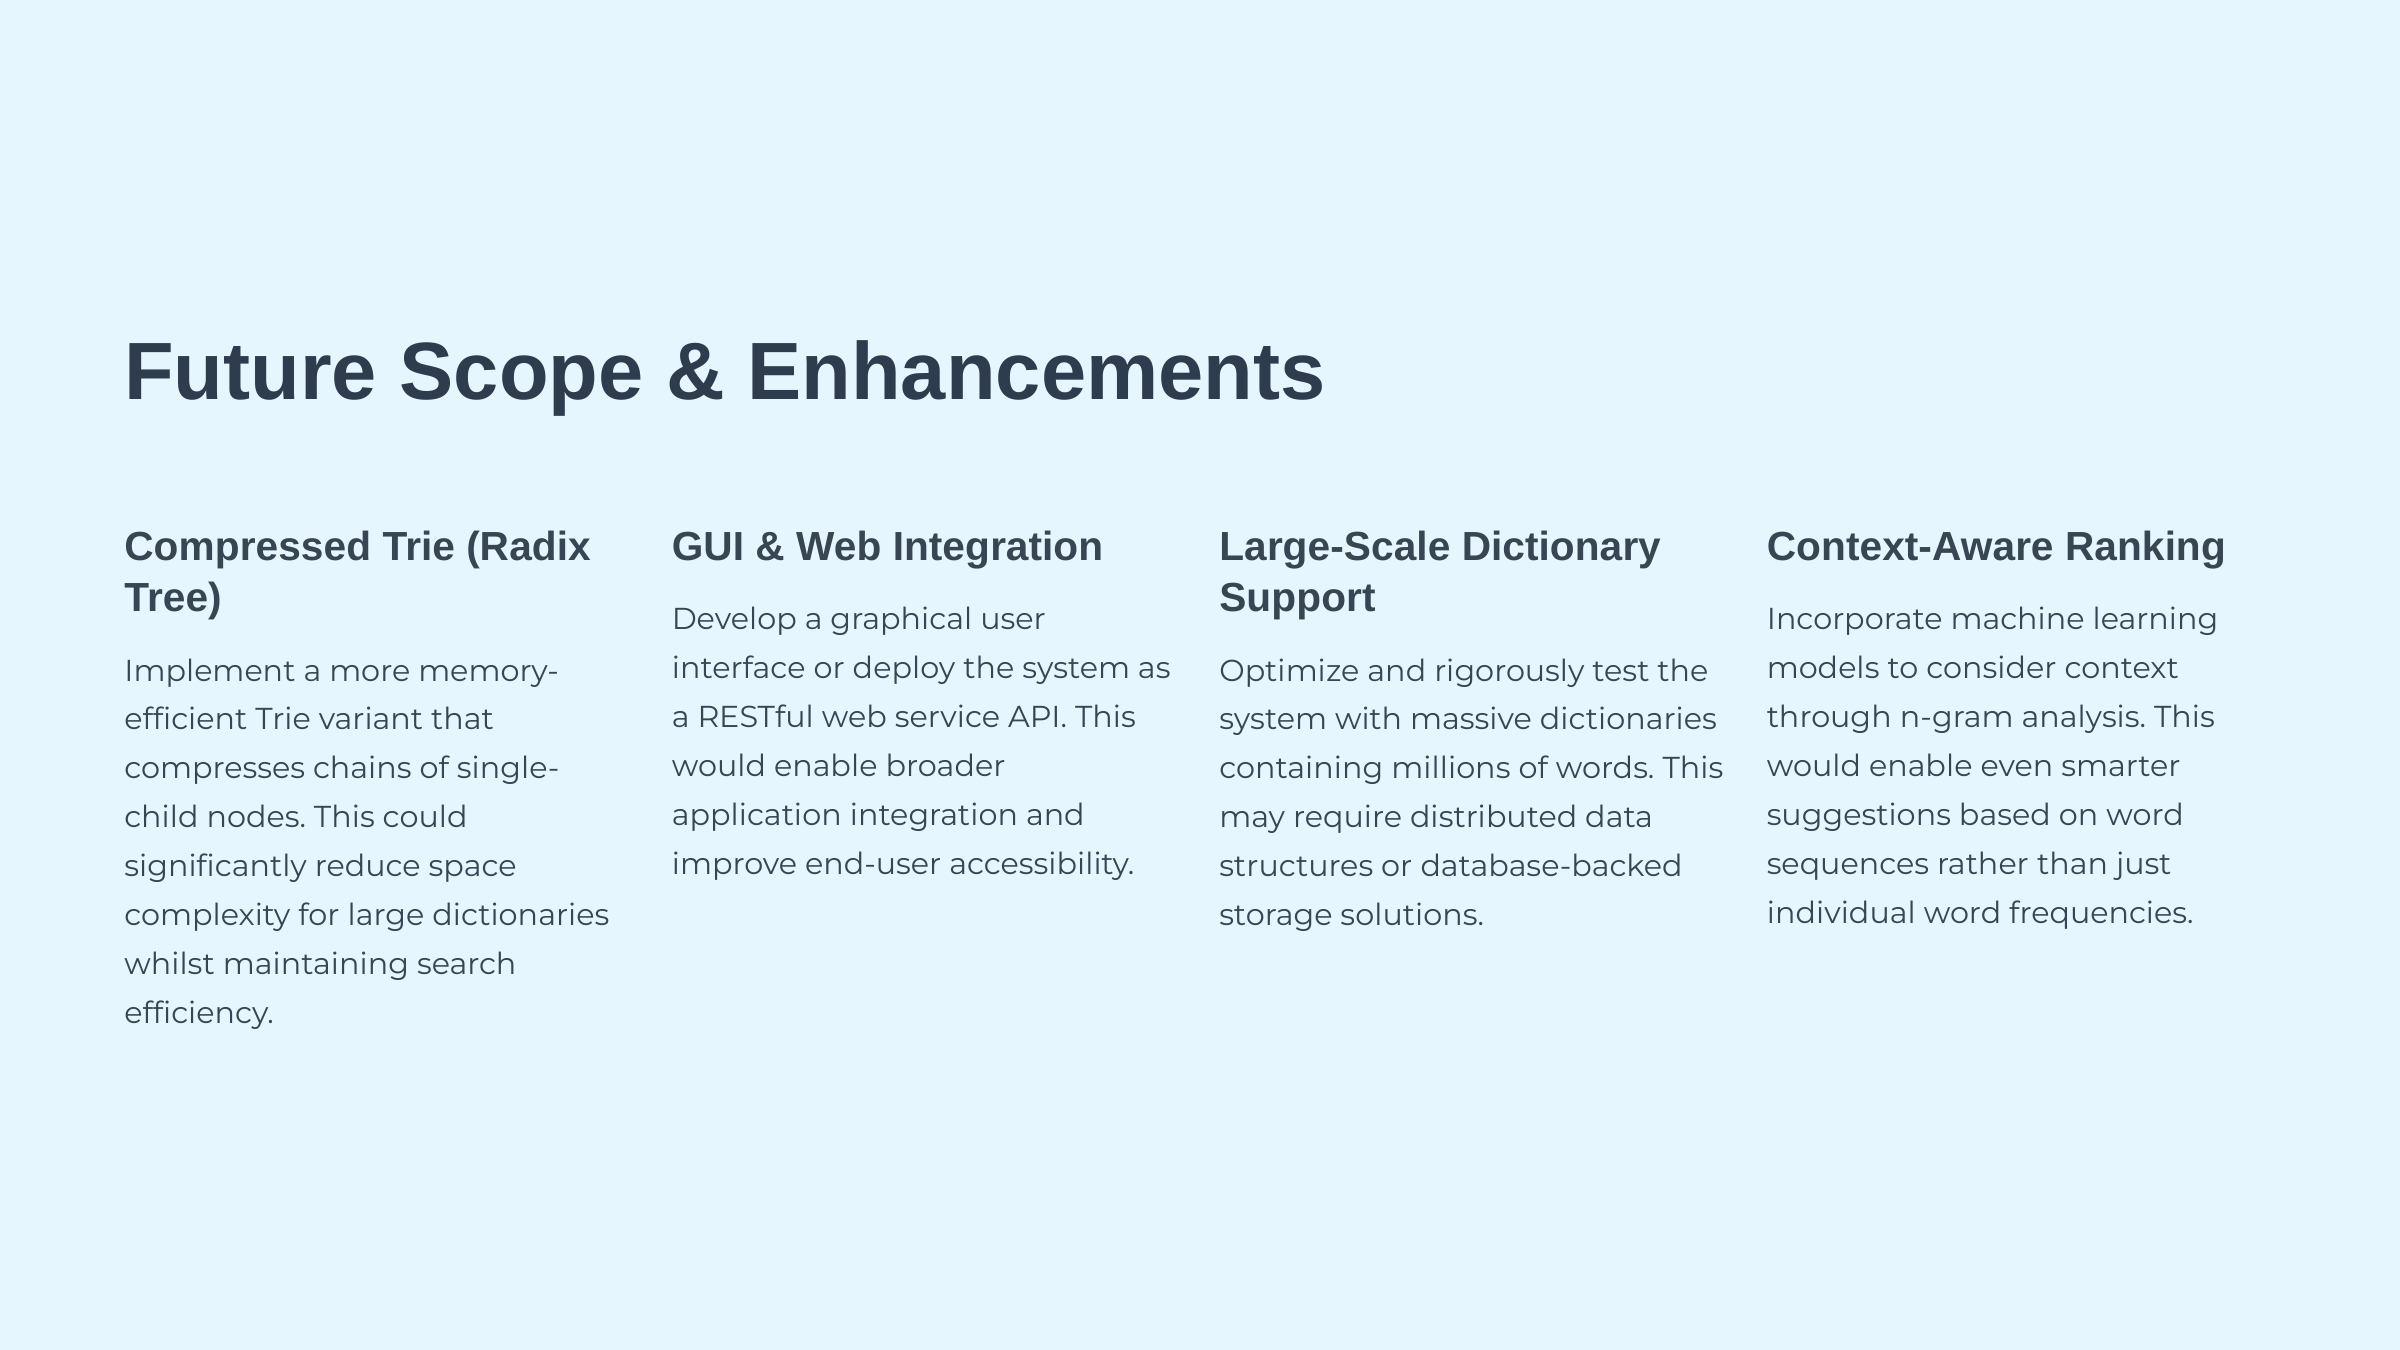

Future Scope & Enhancements
Compressed Trie (Radix Tree)
GUI & Web Integration
Large-Scale Dictionary Support
Context-Aware Ranking
Develop a graphical user interface or deploy the system as a RESTful web service API. This would enable broader application integration and improve end-user accessibility.
Incorporate machine learning models to consider context through n-gram analysis. This would enable even smarter suggestions based on word sequences rather than just individual word frequencies.
Implement a more memory-efficient Trie variant that compresses chains of single-child nodes. This could significantly reduce space complexity for large dictionaries whilst maintaining search efficiency.
Optimize and rigorously test the system with massive dictionaries containing millions of words. This may require distributed data structures or database-backed storage solutions.